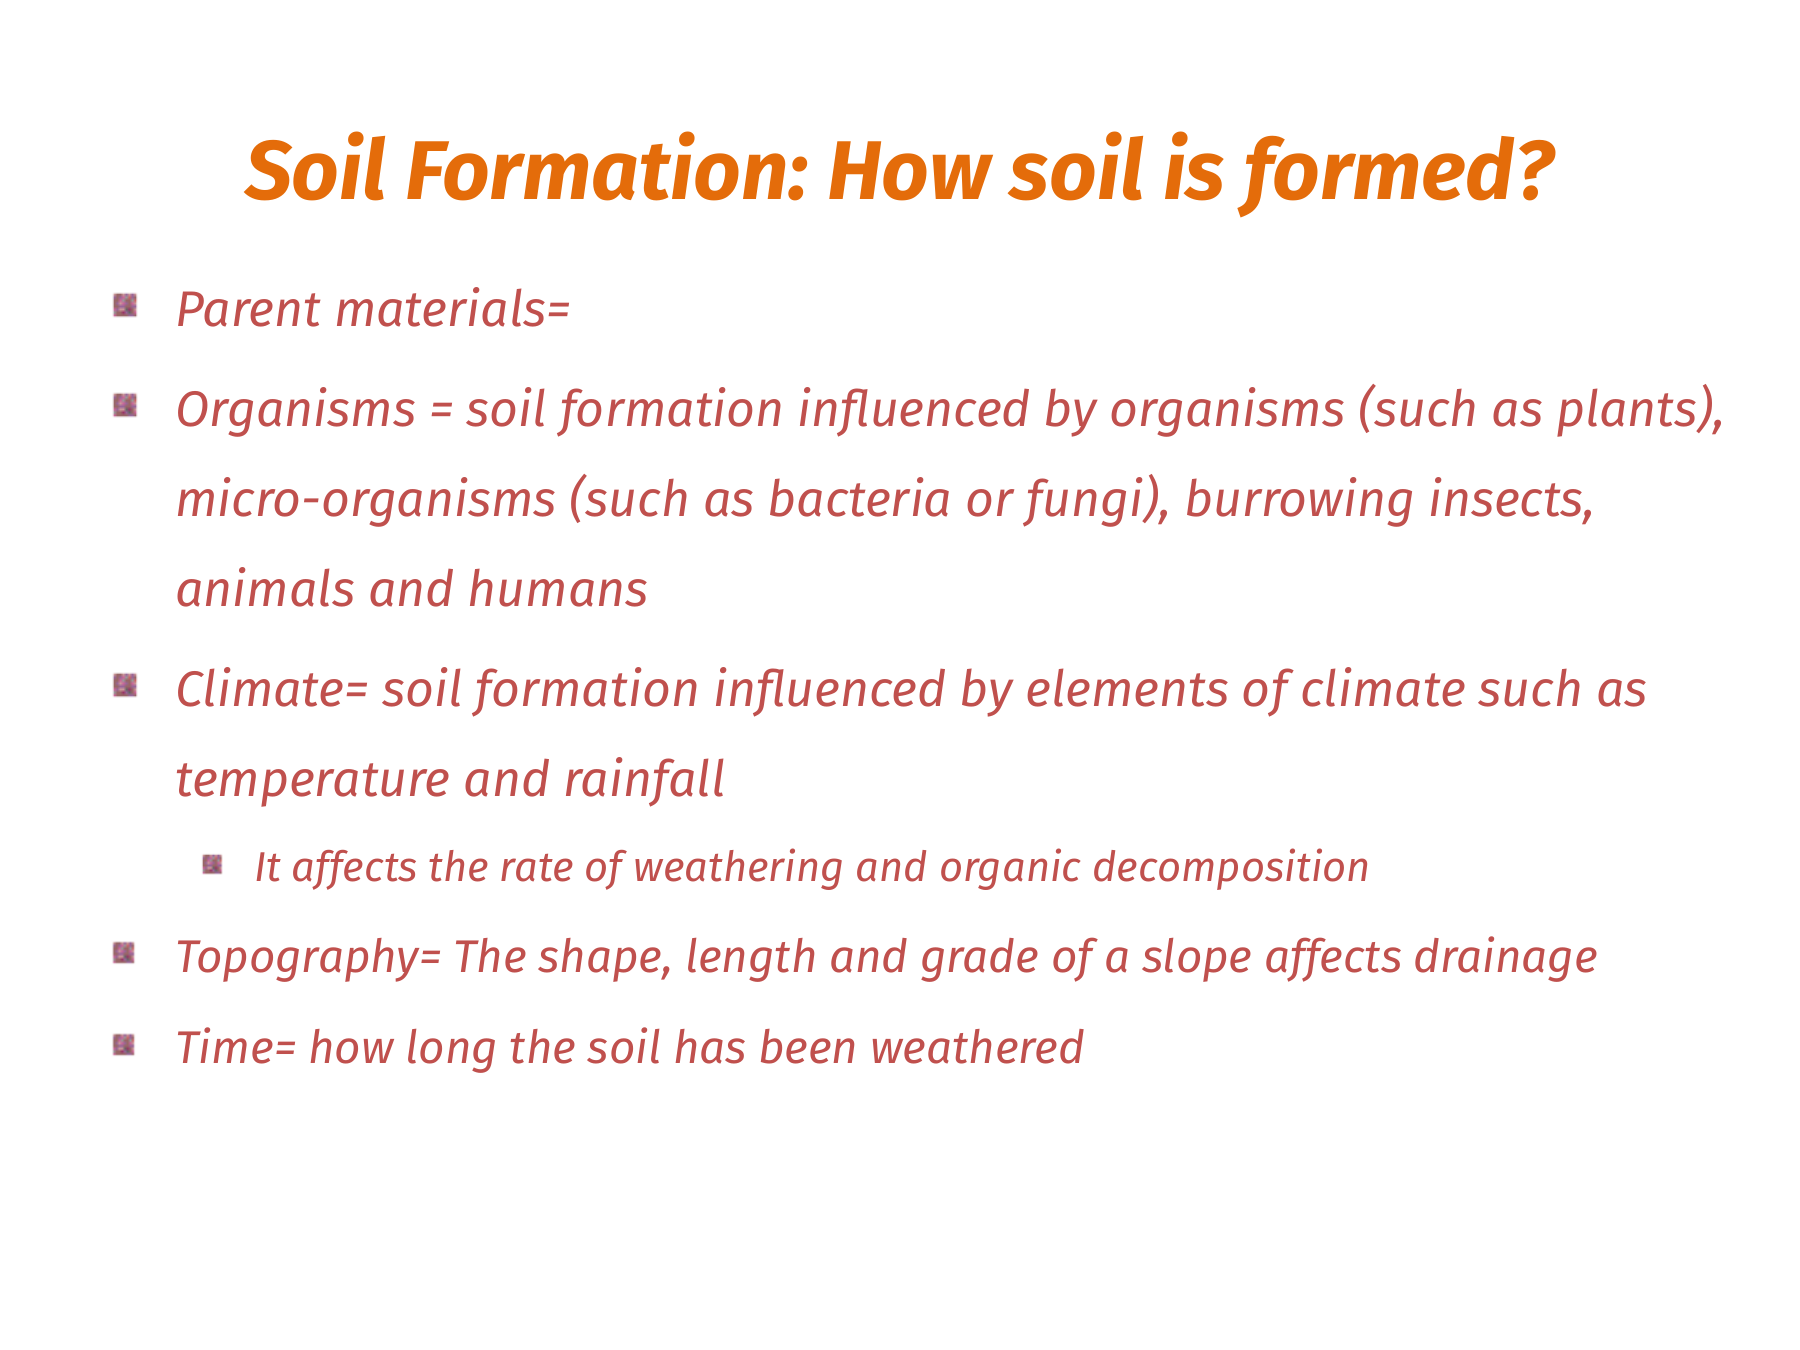

# Soil Formation: How soil is formed?
Parent materials=
Organisms = soil formation influenced by organisms (such as plants), micro-organisms (such as bacteria or fungi), burrowing insects, animals and humans
Climate= soil formation influenced by elements of climate such as temperature and rainfall
It affects the rate of weathering and organic decomposition
Topography= The shape, length and grade of a slope affects drainage
Time= how long the soil has been weathered